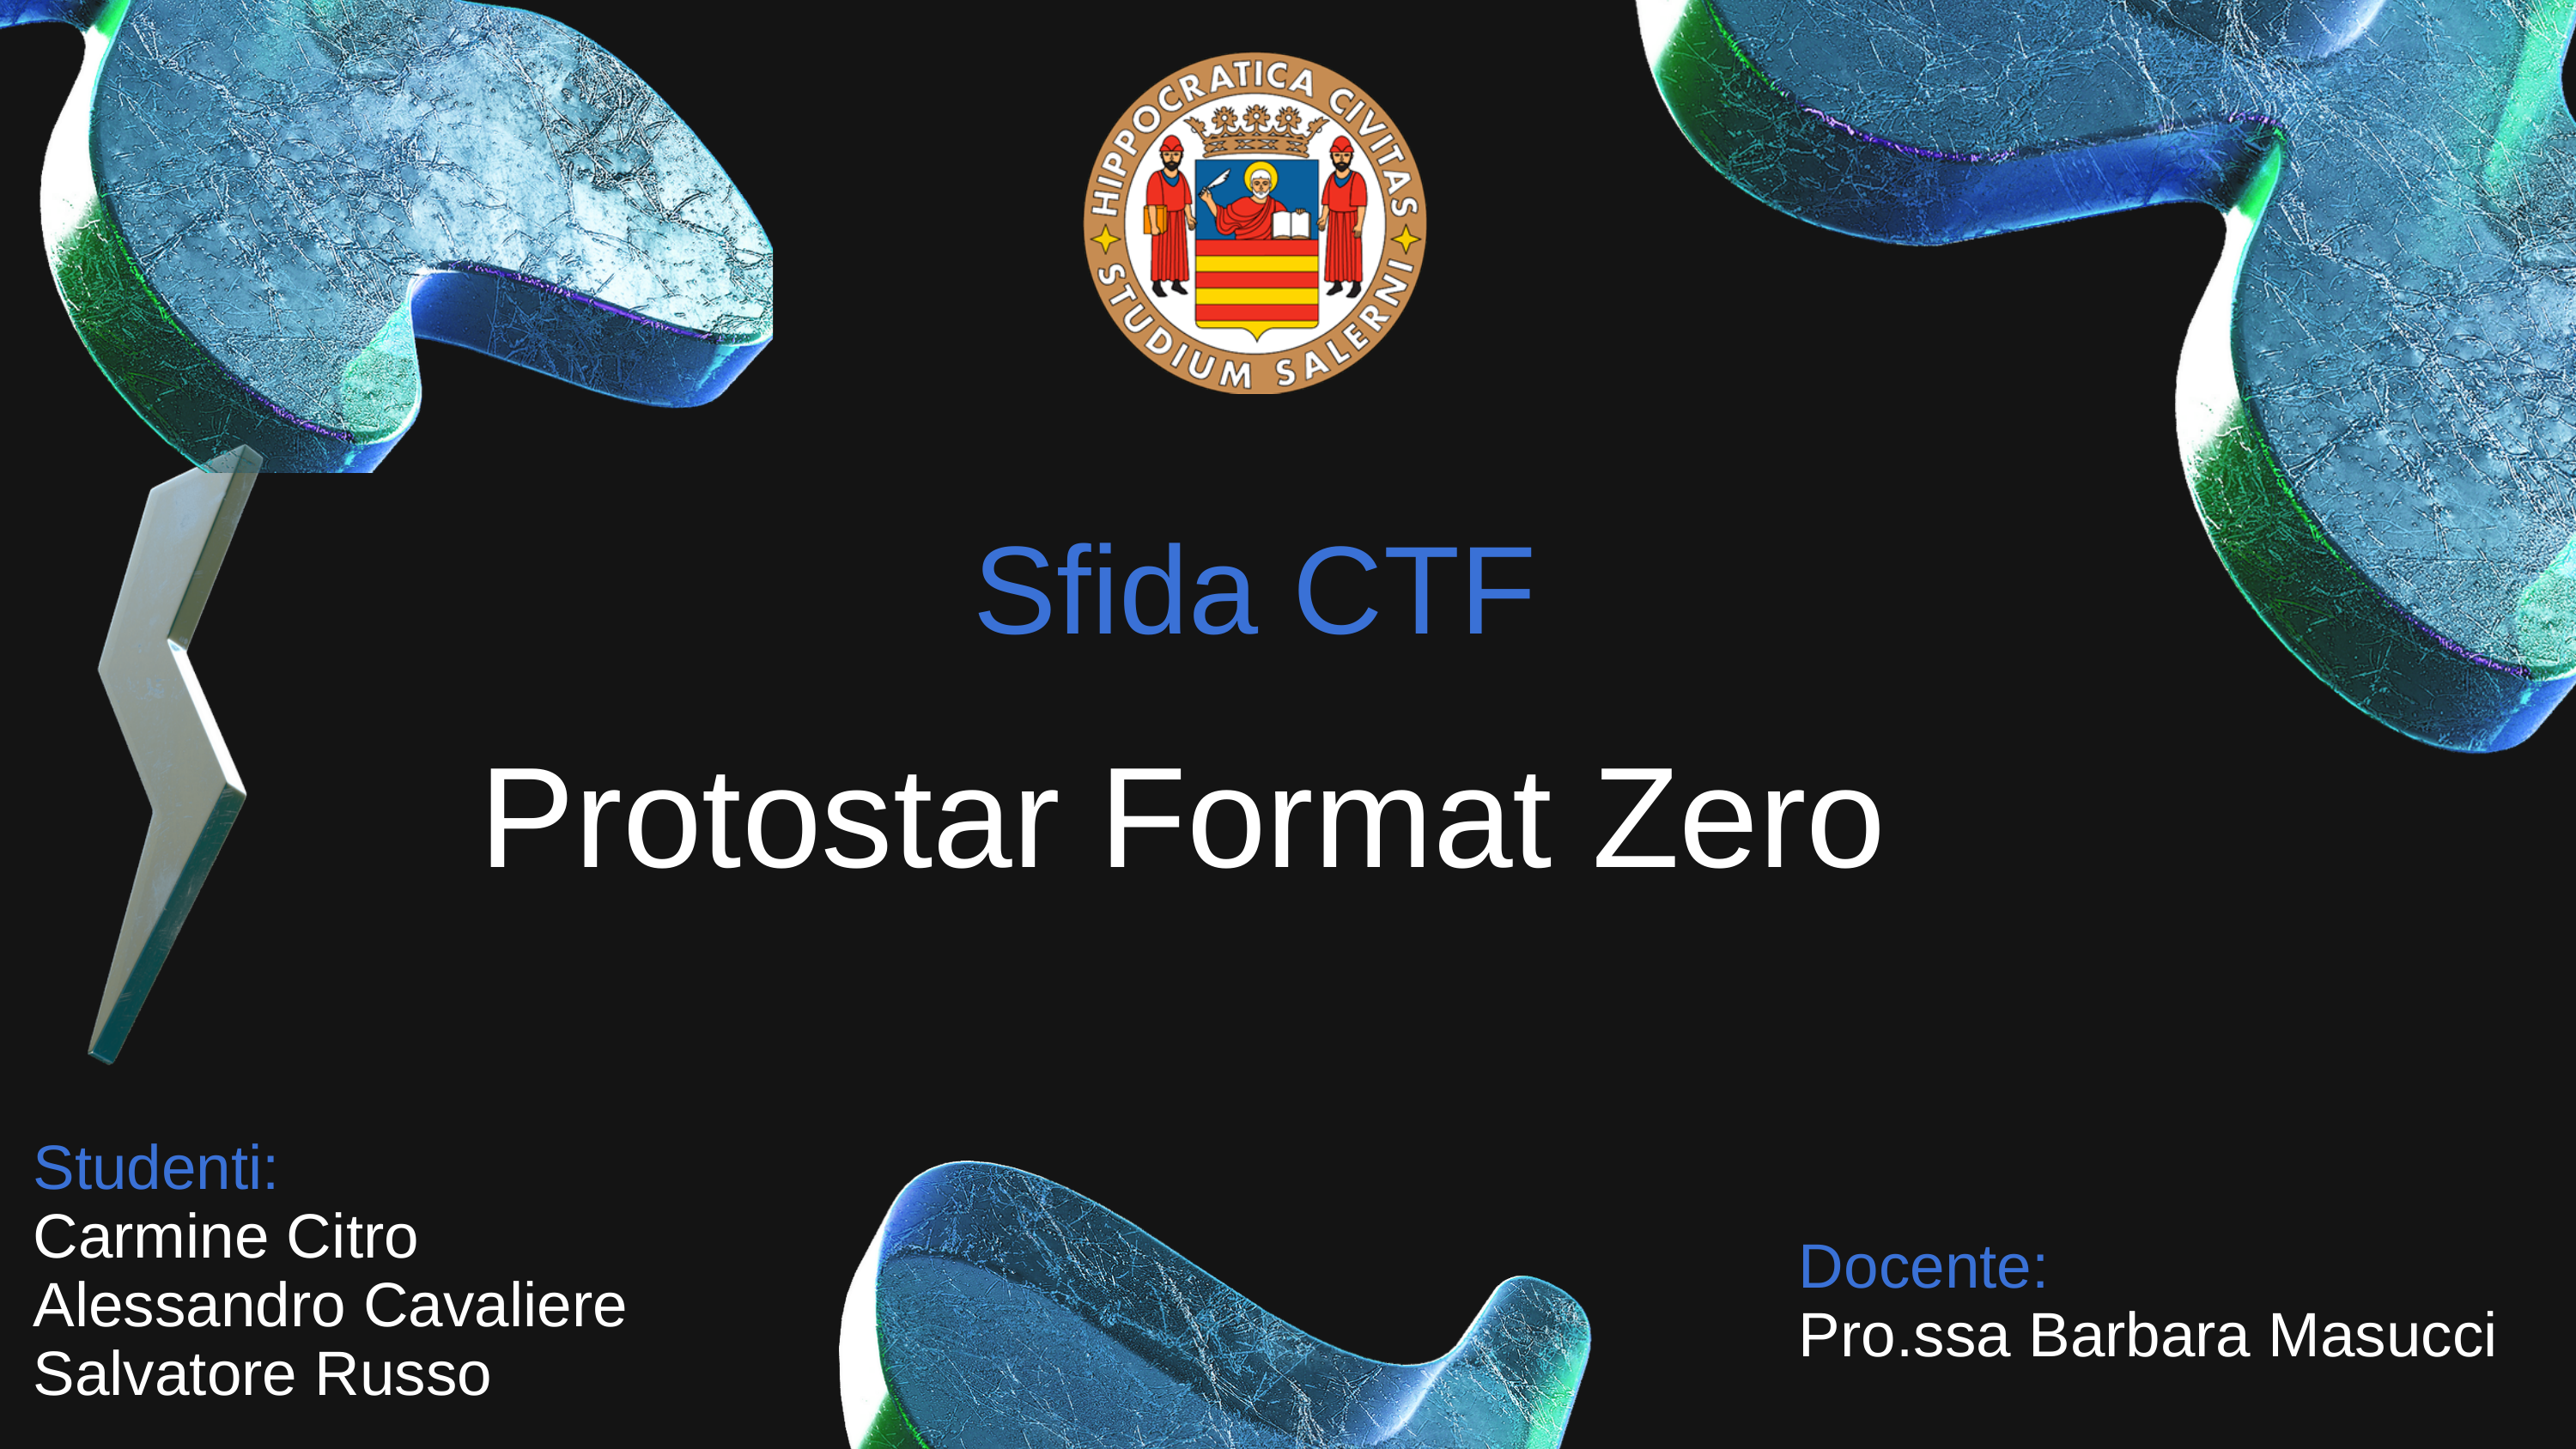

Sfida CTF

Protostar Format Zero

Studenti:
Carmine Citro
Alessandro Cavaliere
Salvatore Russo

Docente:
Pro.ssa Barbara Masucci